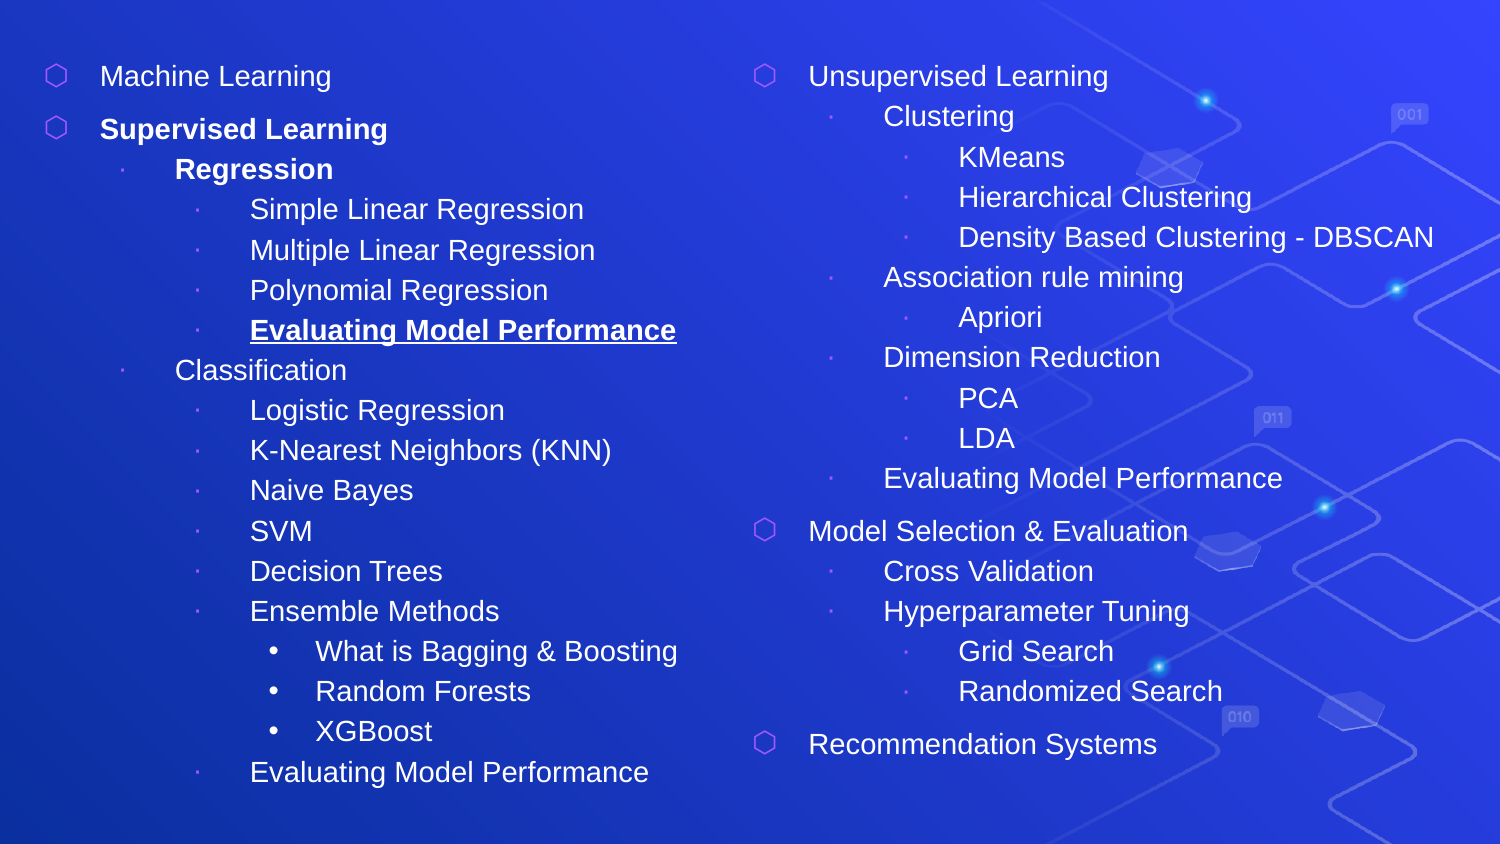

Machine Learning
Supervised Learning
Regression
Simple Linear Regression
Multiple Linear Regression
Polynomial Regression
Evaluating Model Performance
Classification
Logistic Regression
K-Nearest Neighbors (KNN)
Naive Bayes
SVM
Decision Trees
Ensemble Methods
What is Bagging & Boosting
Random Forests
XGBoost
Evaluating Model Performance

Unsupervised Learning
Clustering
KMeans
Hierarchical Clustering
Density Based Clustering - DBSCAN
Association rule mining
Apriori
Dimension Reduction
PCA
LDA
Evaluating Model Performance
Model Selection & Evaluation
Cross Validation
Hyperparameter Tuning
Grid Search
Randomized Search
Recommendation Systems